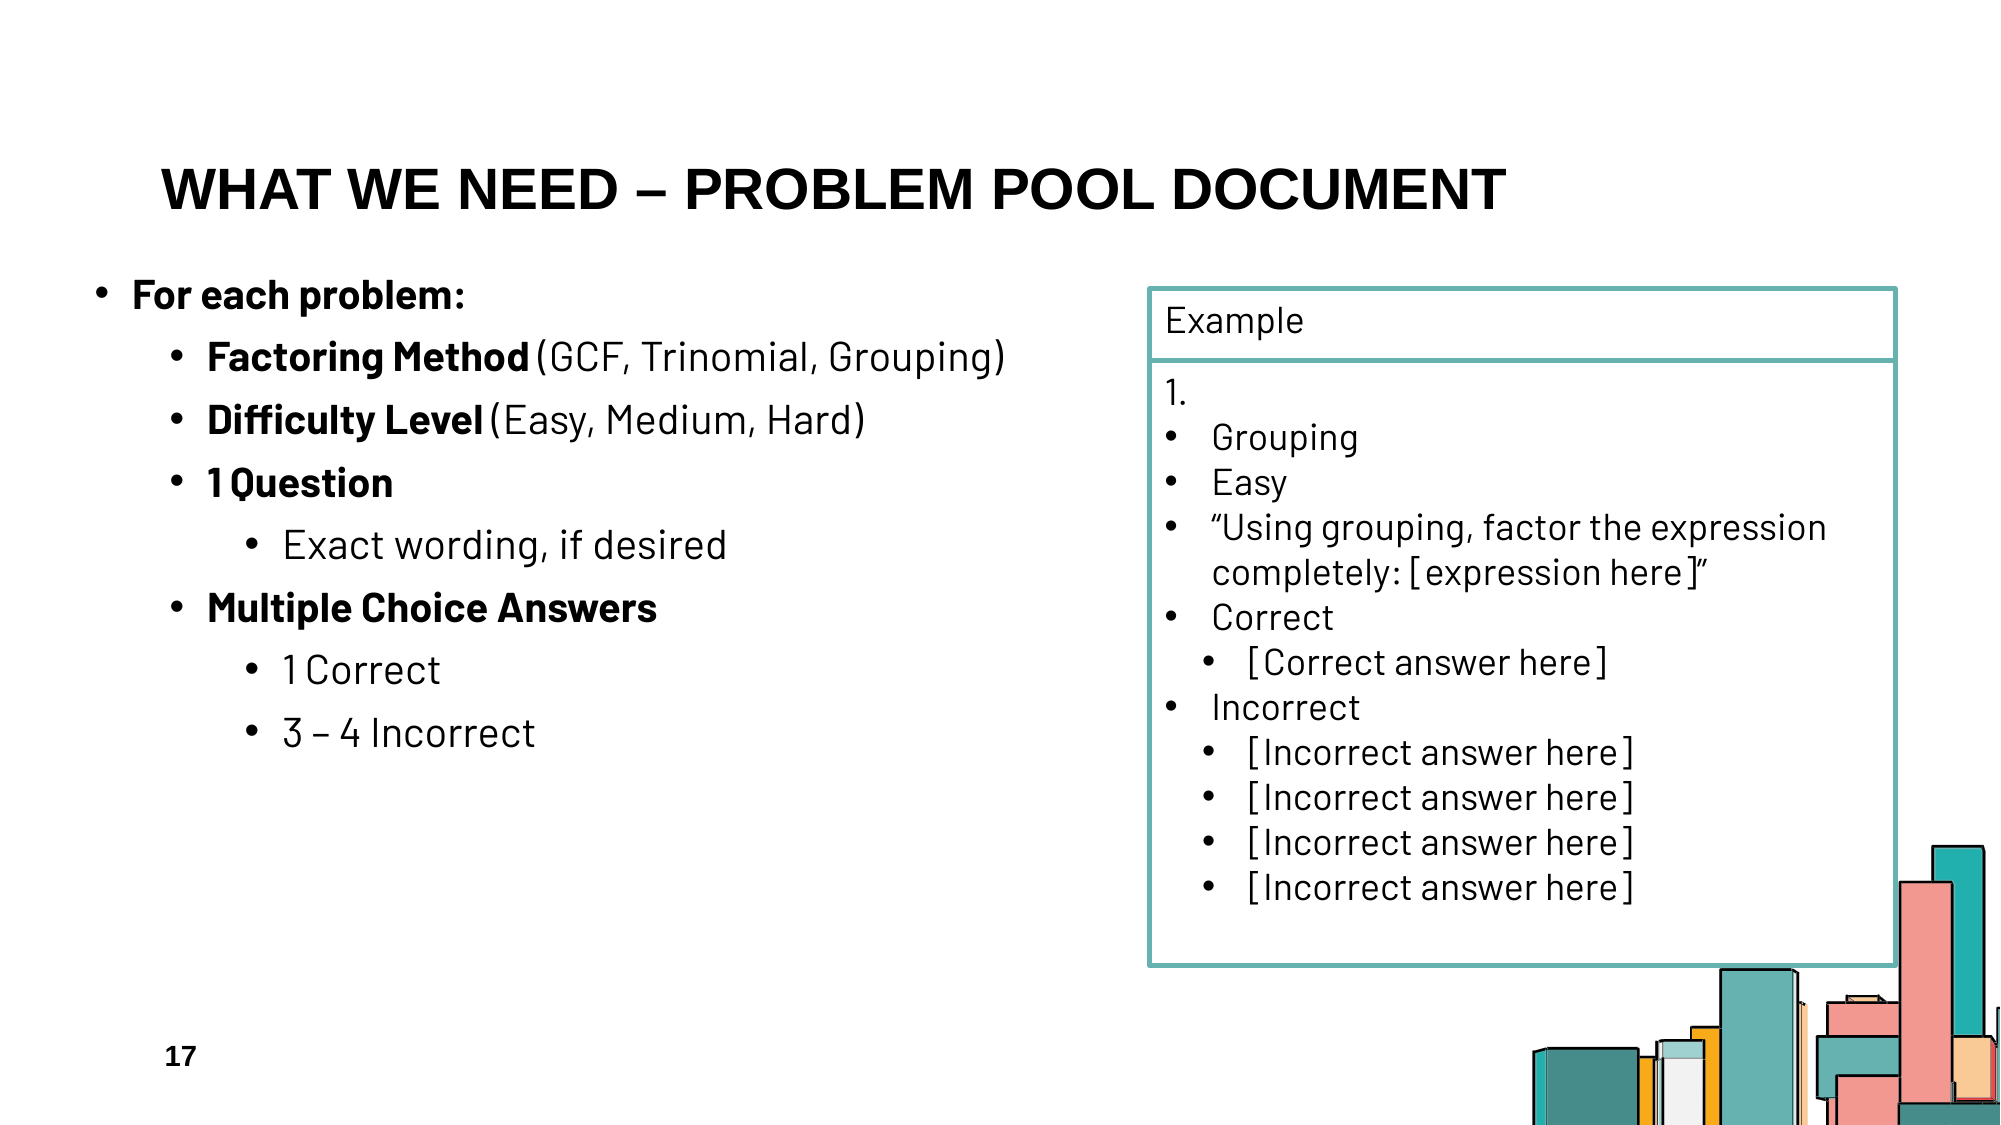

# What we need – Problem Pool Document
For each problem:
Factoring Method (GCF, Trinomial, Grouping)
Difficulty Level (Easy, Medium, Hard)
1 Question
Exact wording, if desired
Multiple Choice Answers
1 Correct
3 – 4 Incorrect
Example
1.
Grouping
Easy
“Using grouping, factor the expression completely: [expression here]”
Correct
[Correct answer here]
Incorrect
[Incorrect answer here]
[Incorrect answer here]
[Incorrect answer here]
[Incorrect answer here]
17